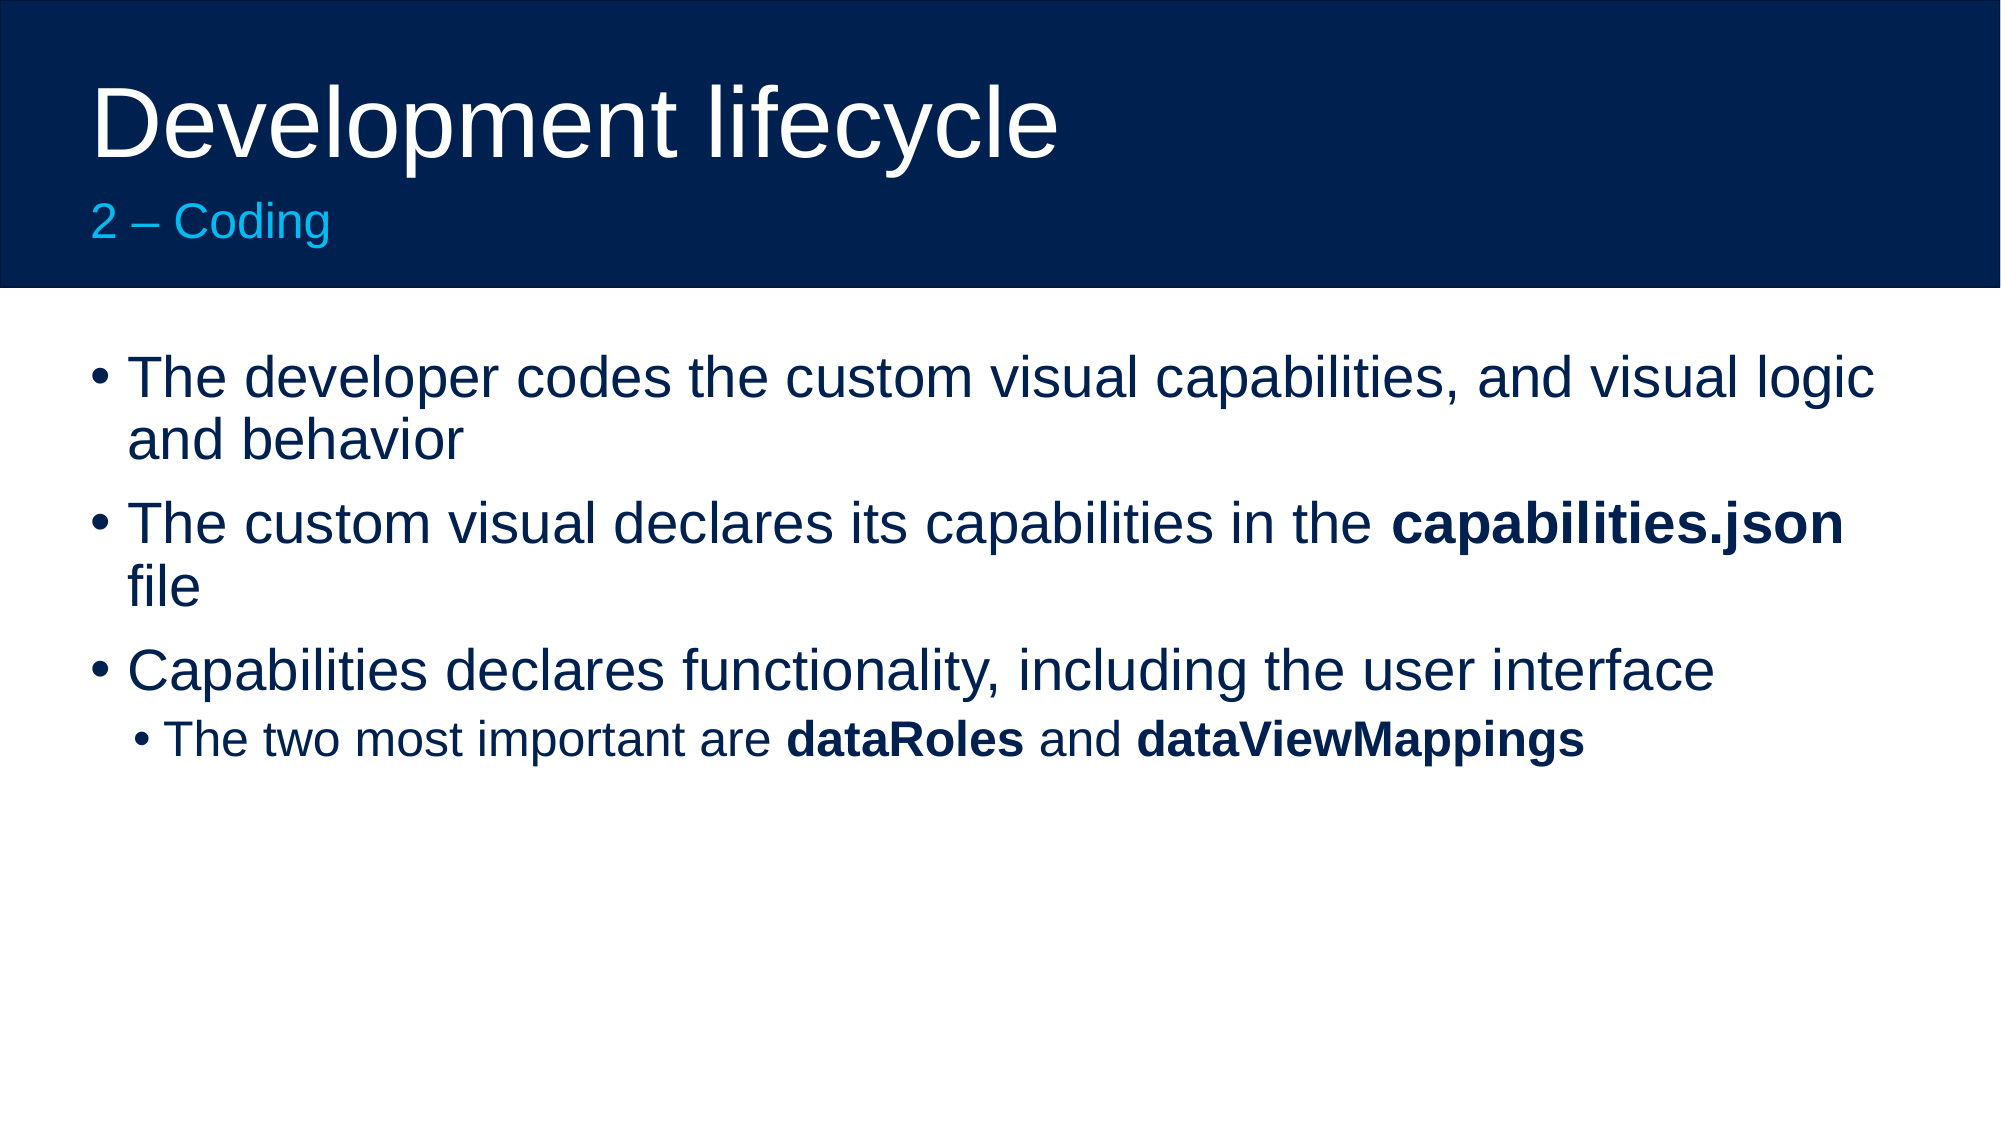

Development lifecycle
2 – Coding
The developer codes the custom visual capabilities, and visual logic and behavior
The custom visual declares its capabilities in the capabilities.json file
Capabilities declares functionality, including the user interface
The two most important are dataRoles and dataViewMappings